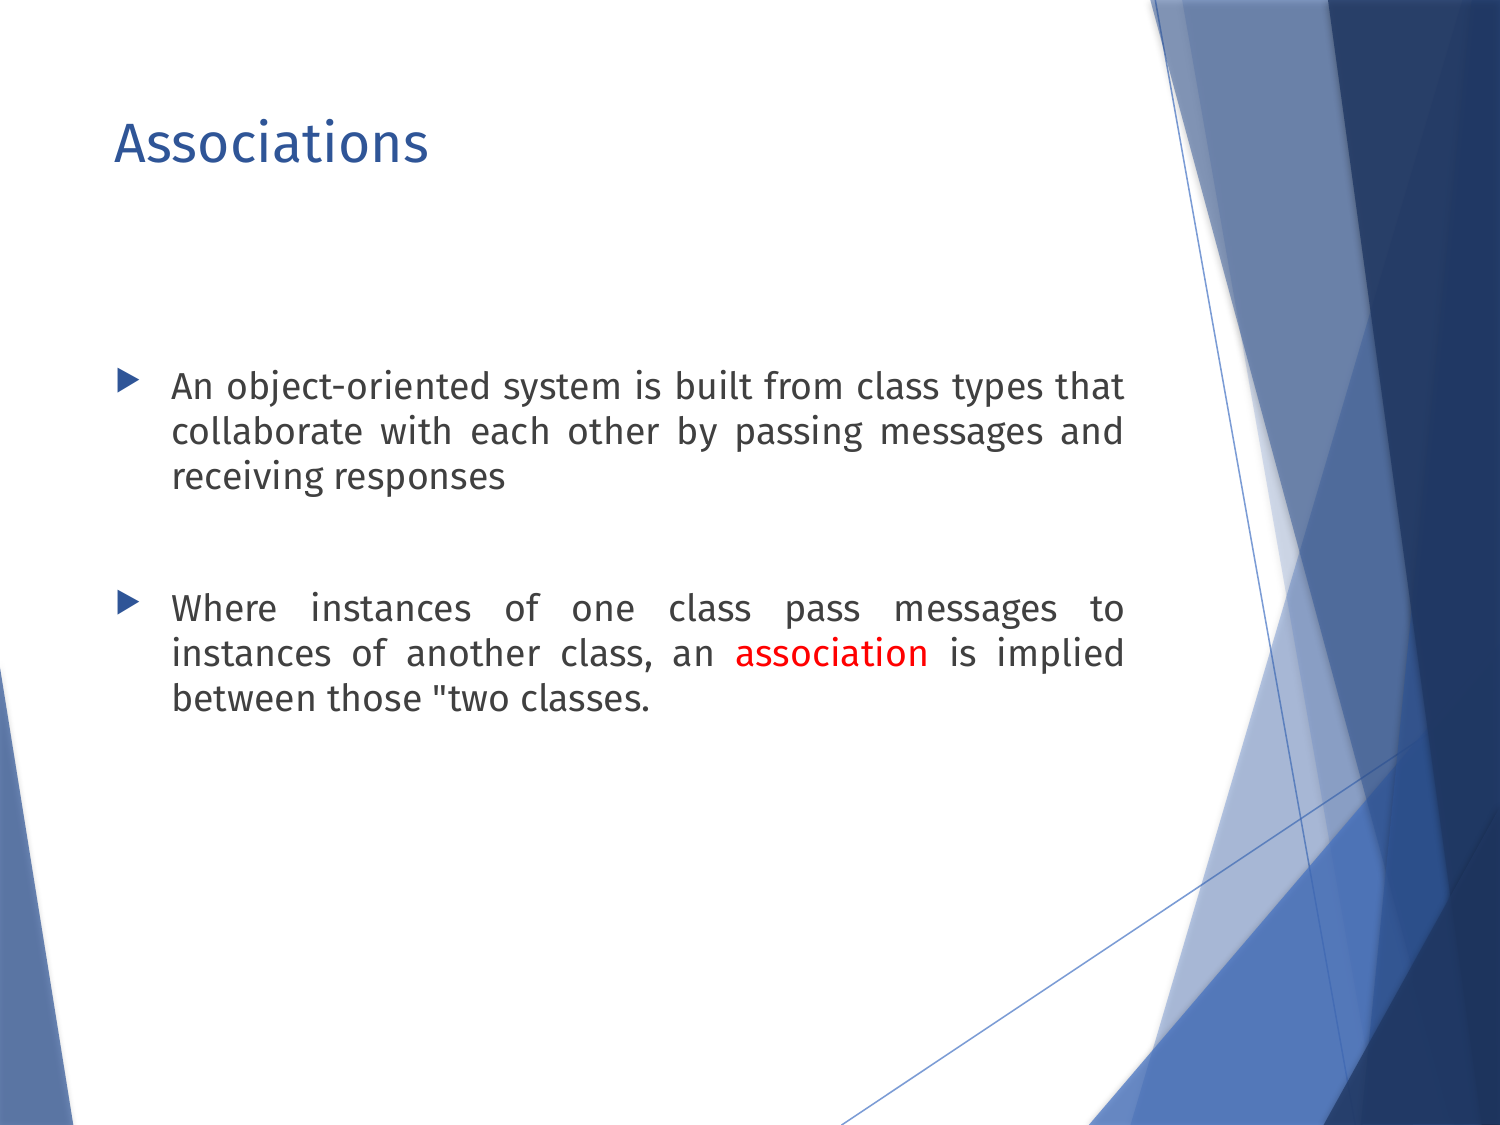

# Associations
An object-oriented system is built from class types that collaborate with each other by passing messages and receiving responses

Where instances of one class pass messages to instances of another class, an association is implied between those "two classes.